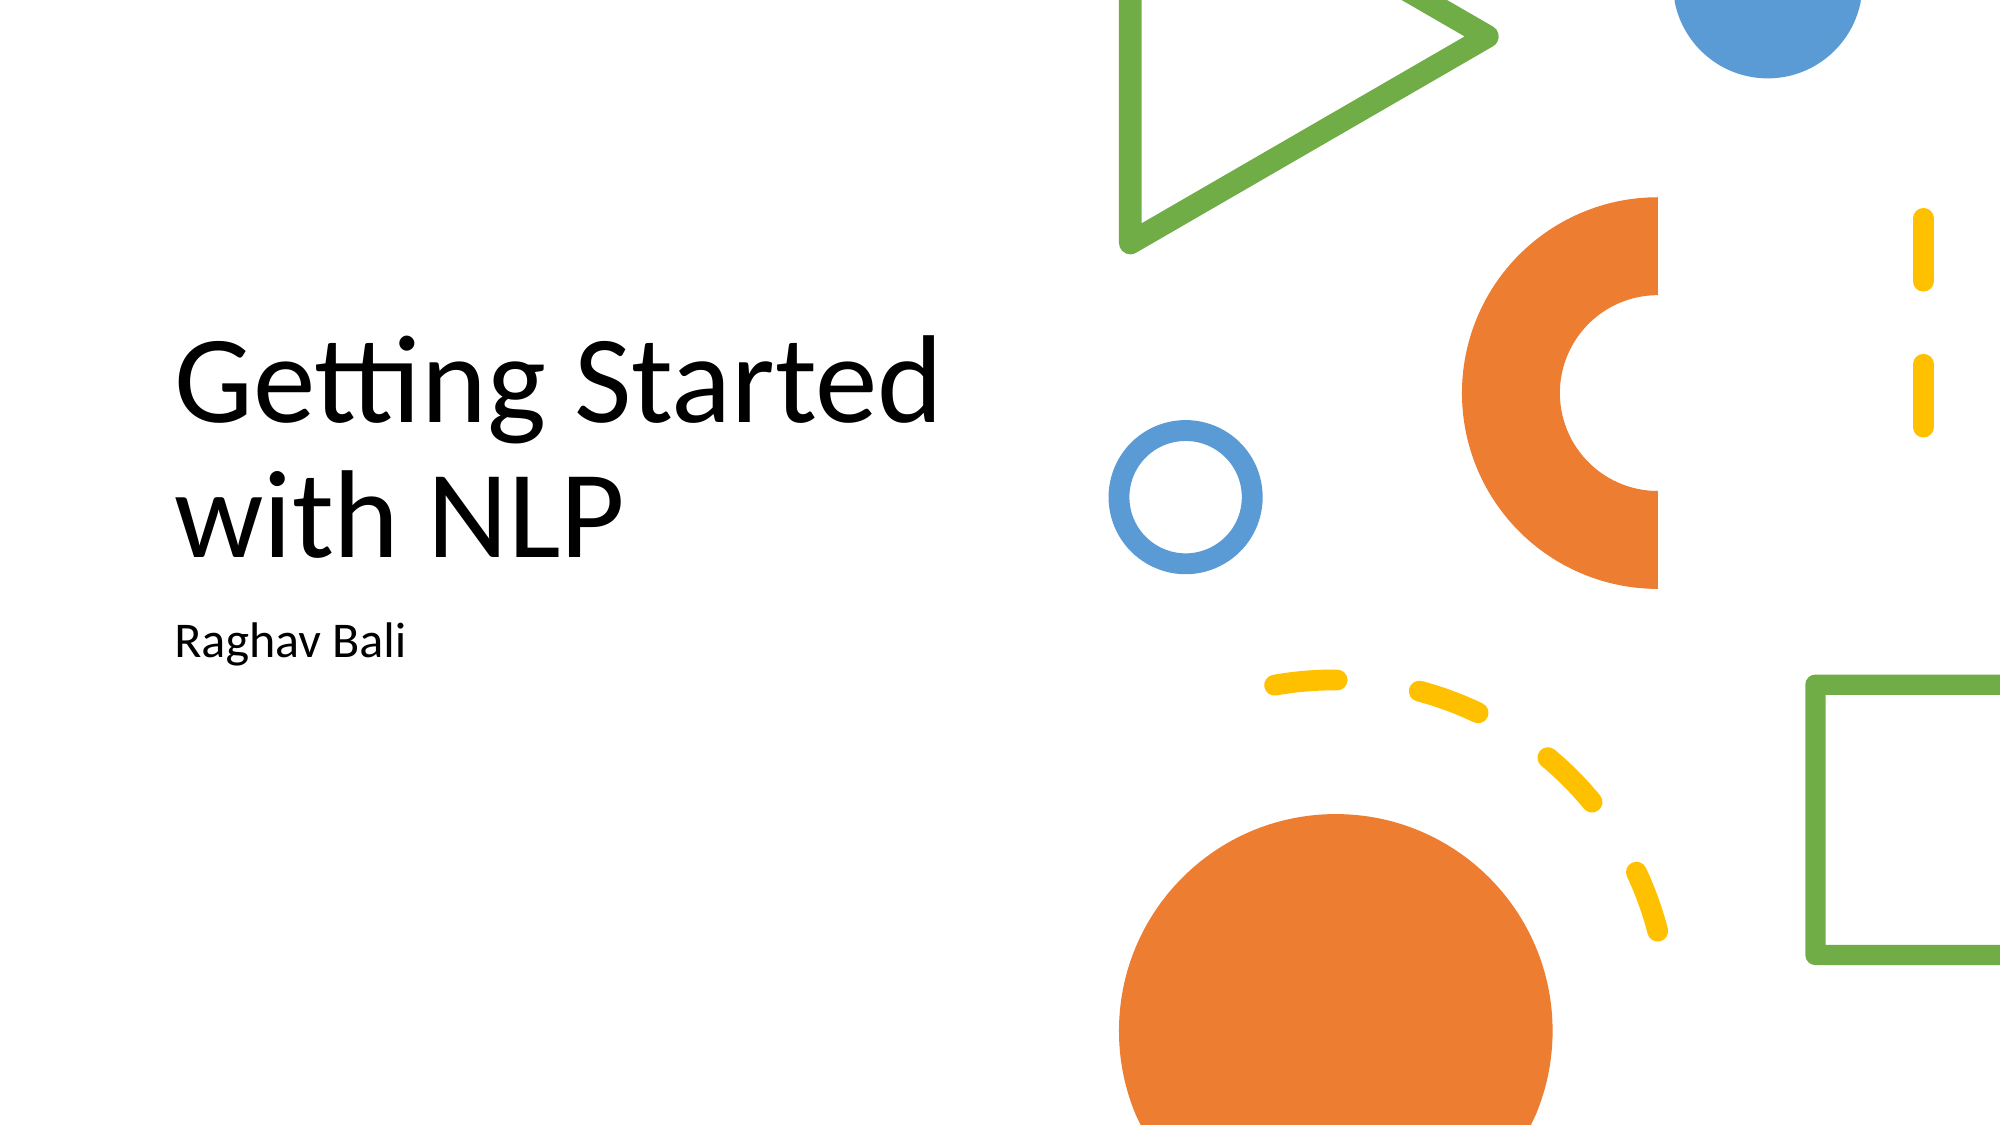

# Getting Started with NLP

Raghav Bali